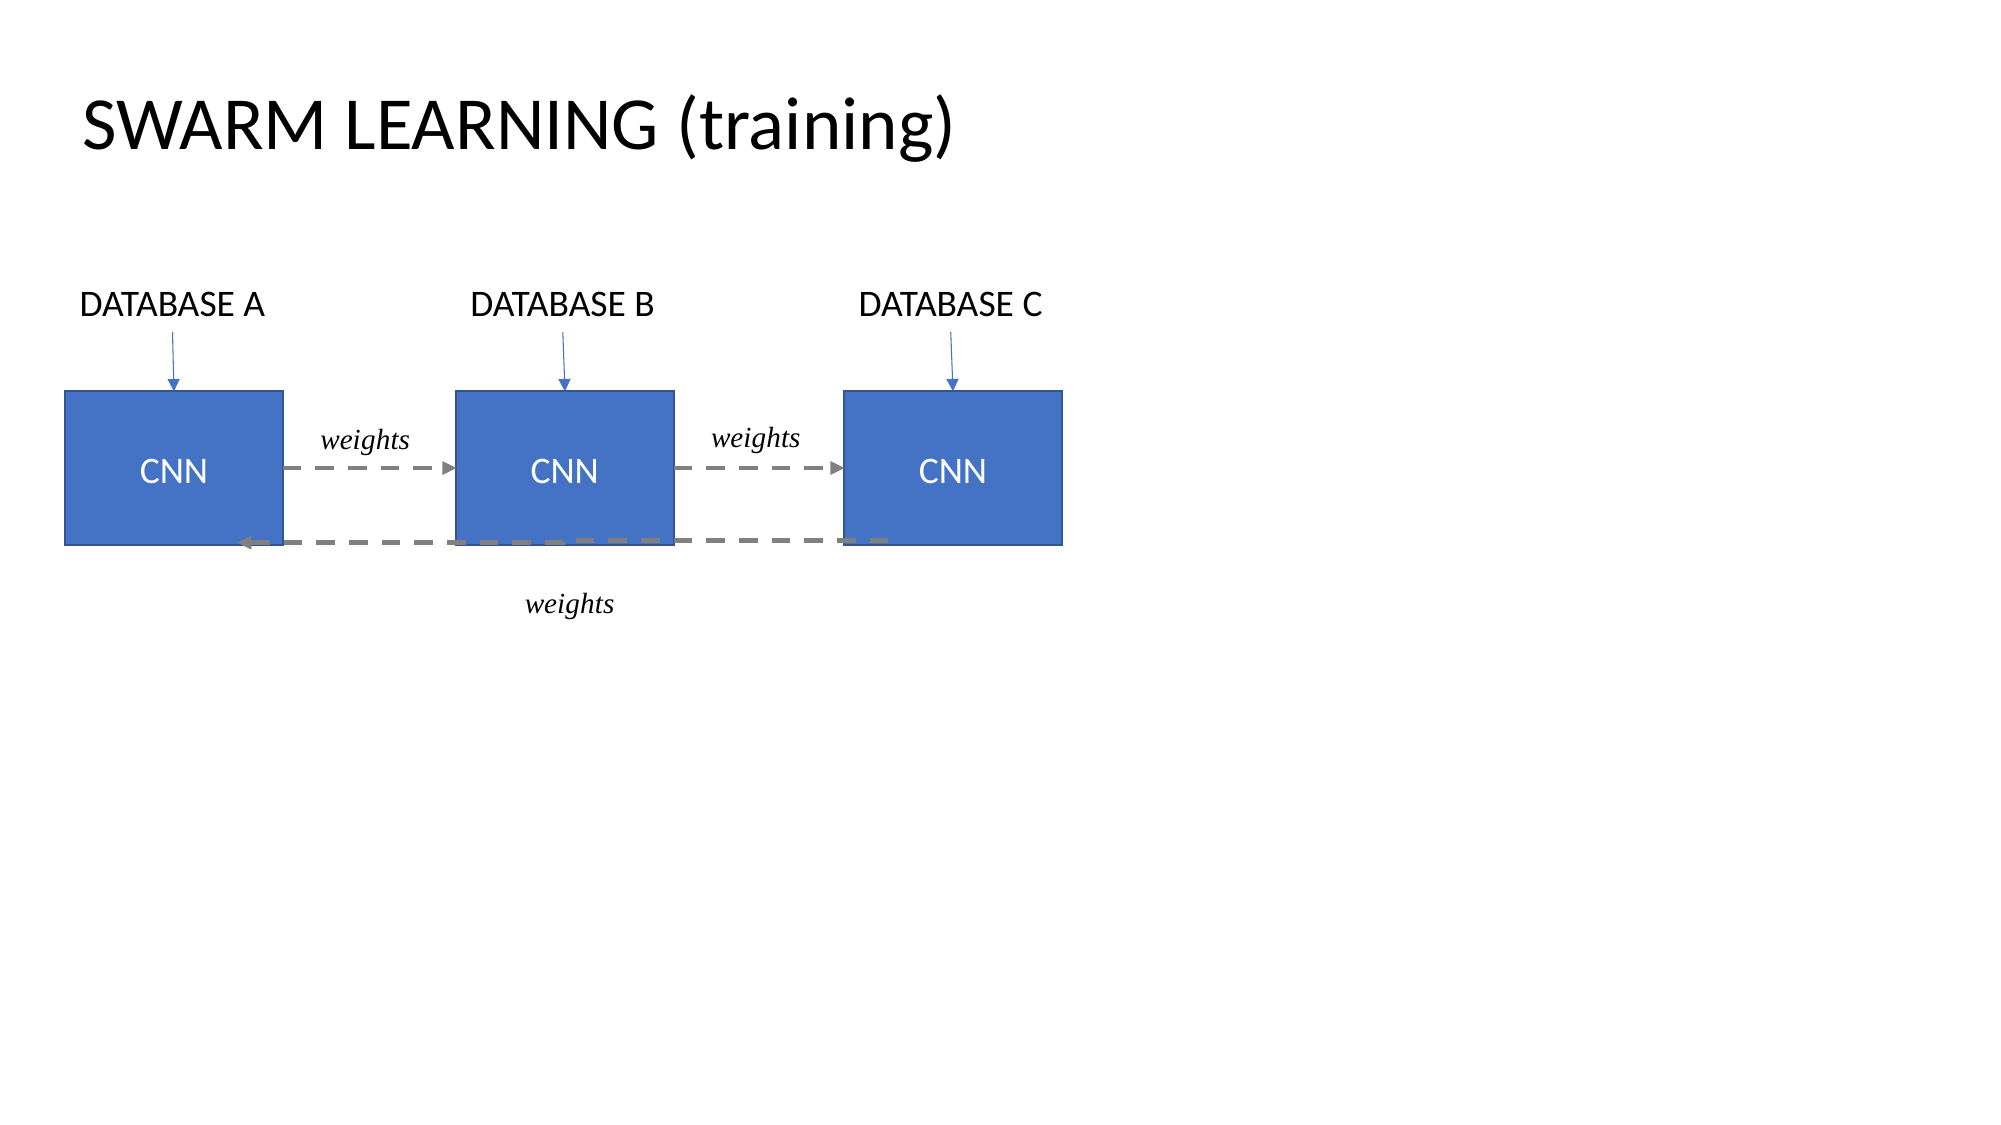

SWARM LEARNING (training)
DATABASE A
DATABASE B
DATABASE C
CNN
CNN
CNN
weights
weights
weights